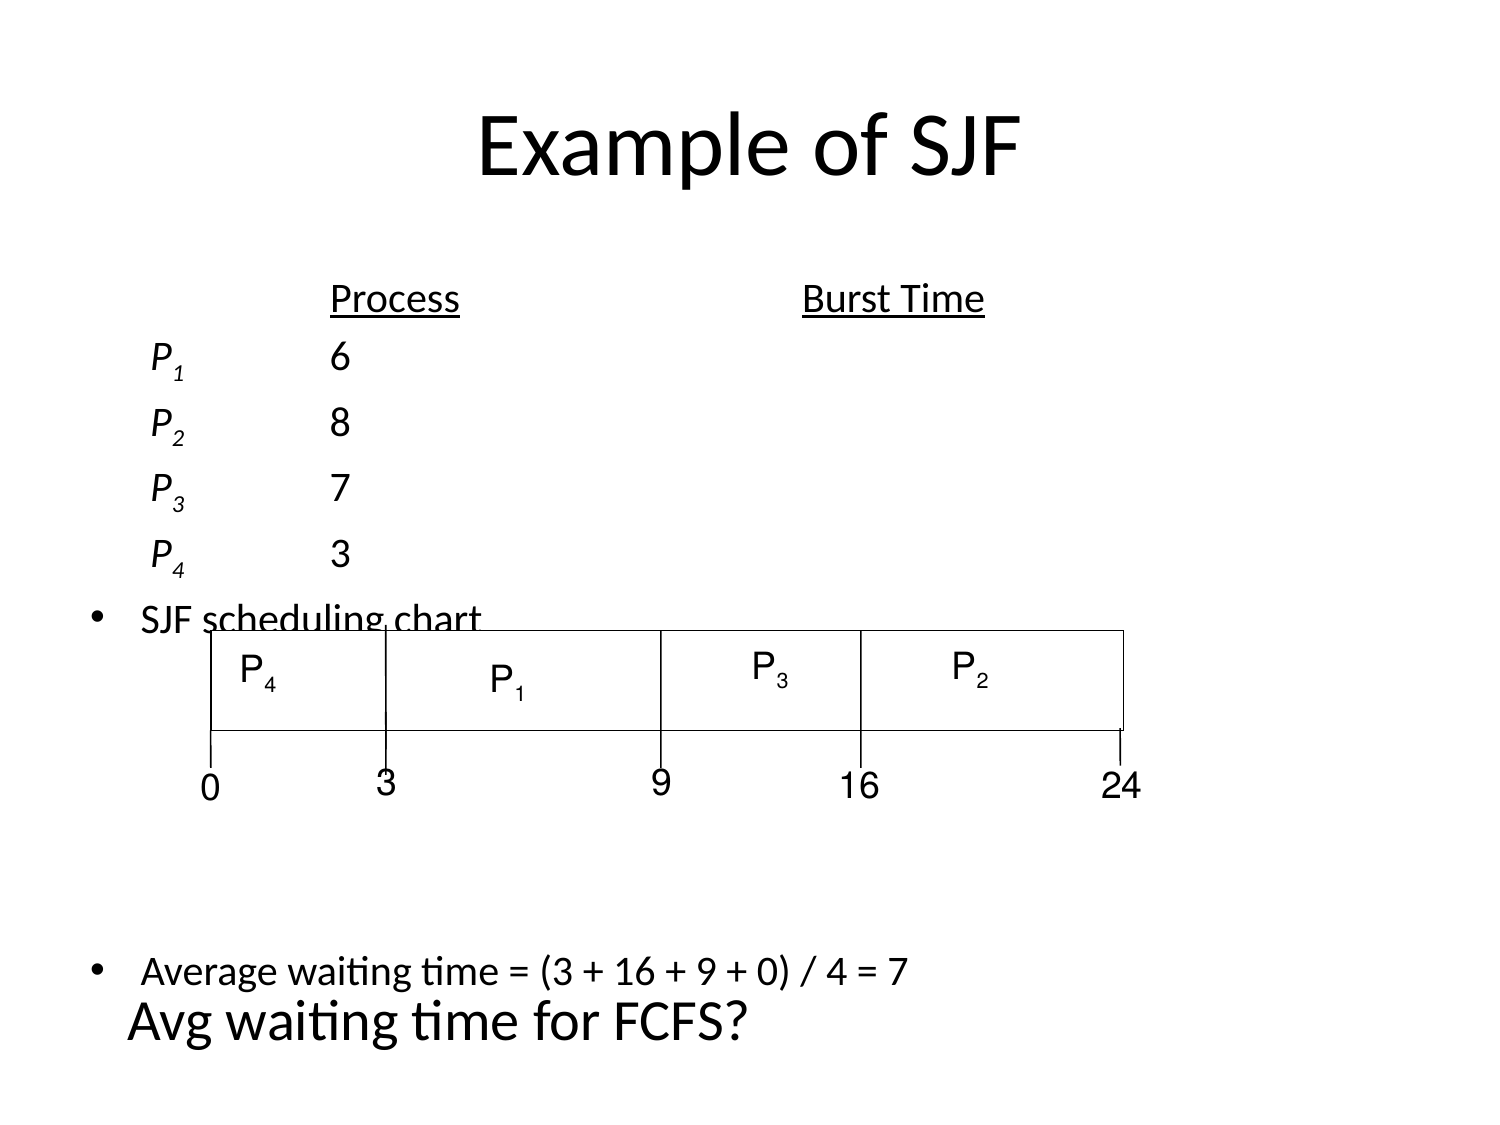

# Example of SJF
	      	          ProcessArriva	l Time	Burst Time
		 P1	0.0	6
		 P2 	2.0	8
		 P3	4.0	7
		 P4	5.0	3
SJF scheduling chart

Average waiting time = (3 + 16 + 9 + 0) / 4 = 7

P3
P2
P4
P1

3
9
16
24
0
Avg waiting time for FCFS?